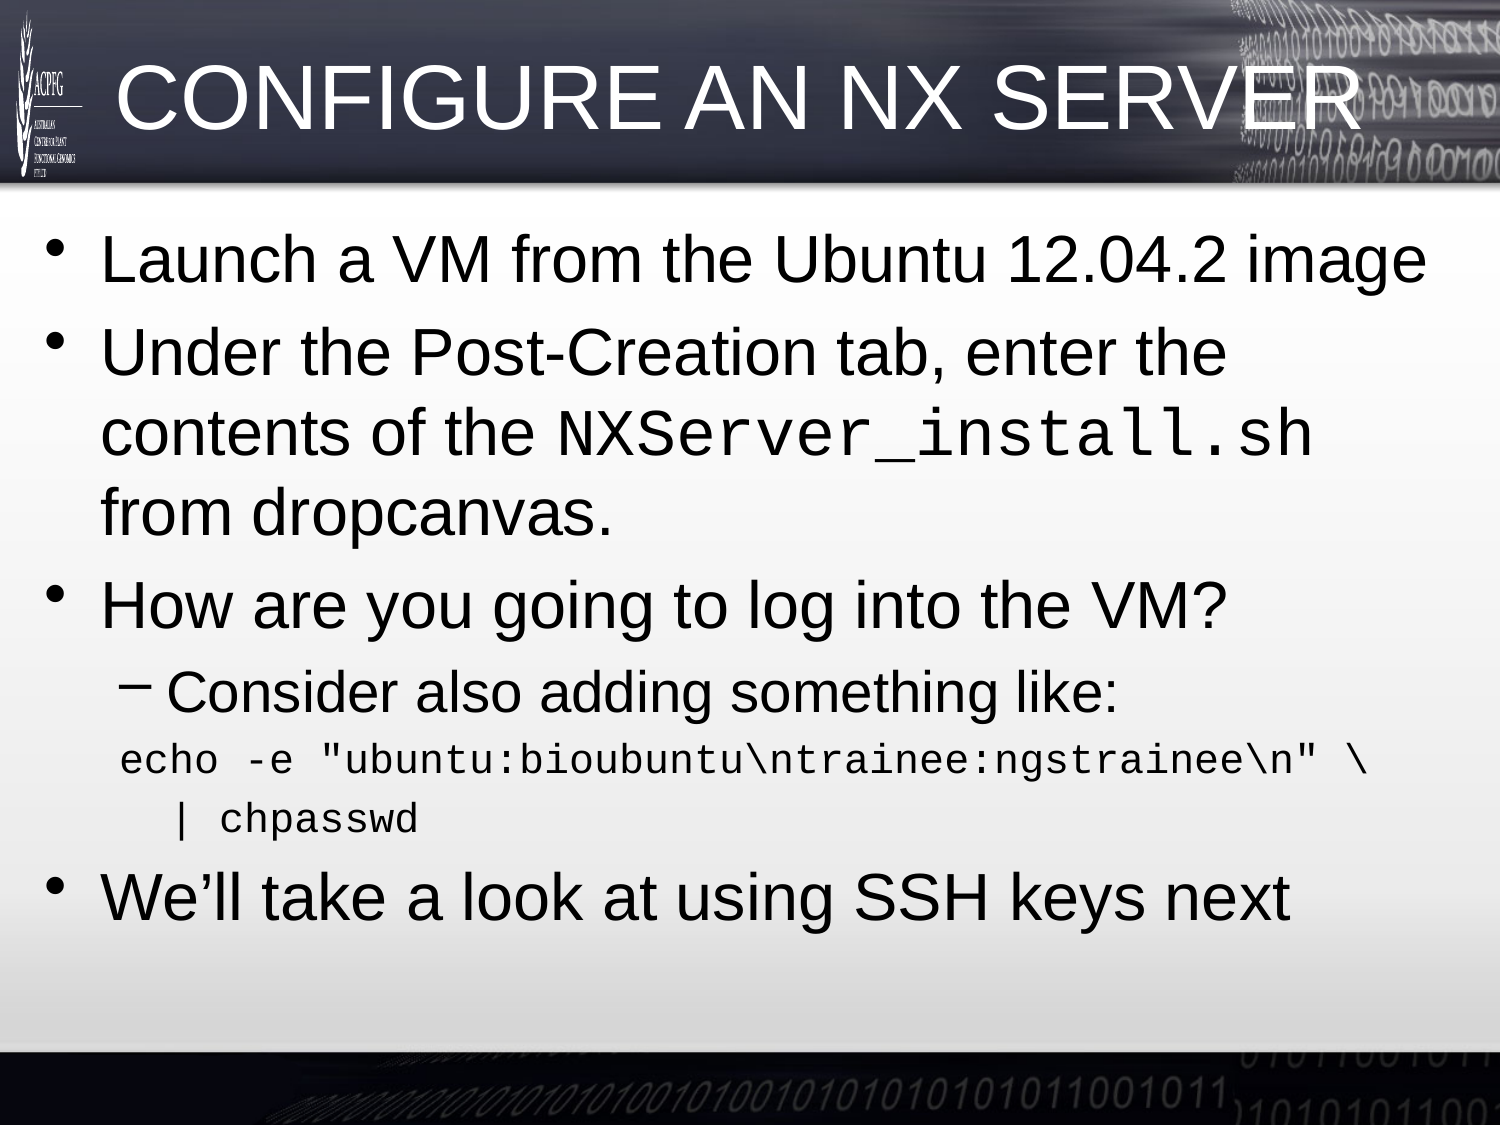

# Configure an NX Server
Launch a VM from the Ubuntu 12.04.2 image
Under the Post-Creation tab, enter the contents of the NXServer_install.sh from dropcanvas.
How are you going to log into the VM?
Consider also adding something like:
   echo -e "ubuntu:bioubuntu\ntrainee:ngstrainee\n" \
     | chpasswd
We’ll take a look at using SSH keys next